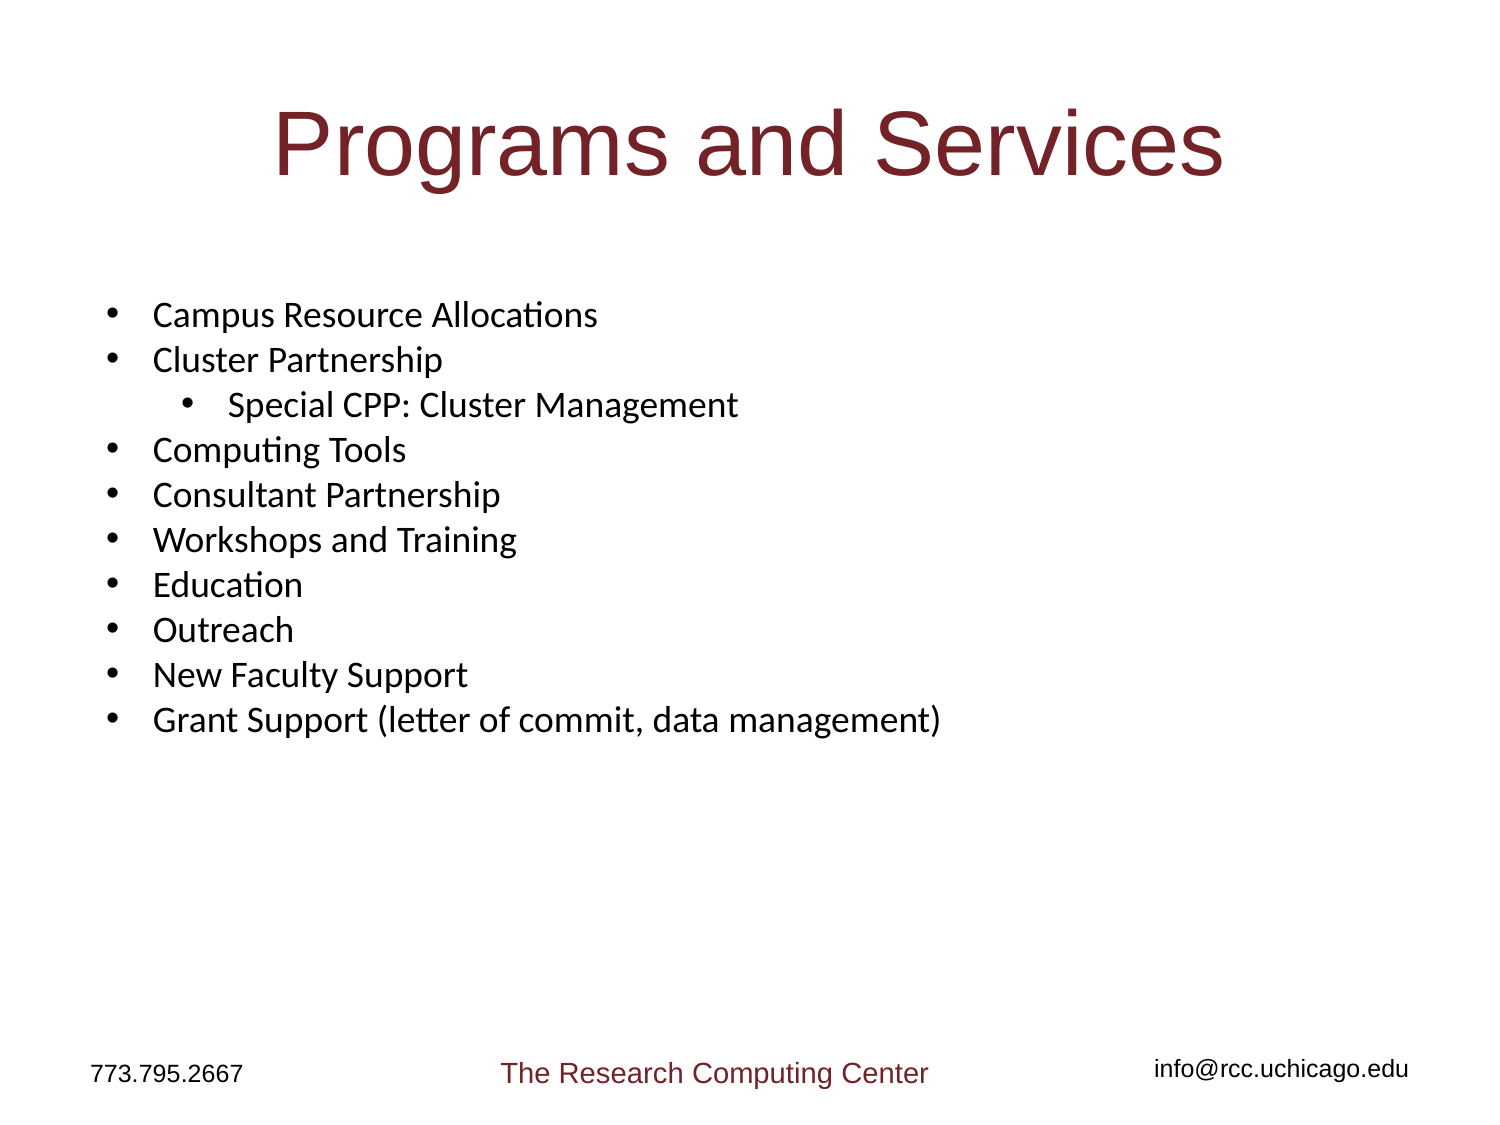

# Programs and Services
Campus Resource Allocations
Cluster Partnership
Special CPP: Cluster Management
Computing Tools
Consultant Partnership
Workshops and Training
Education
Outreach
New Faculty Support
Grant Support (letter of commit, data management)